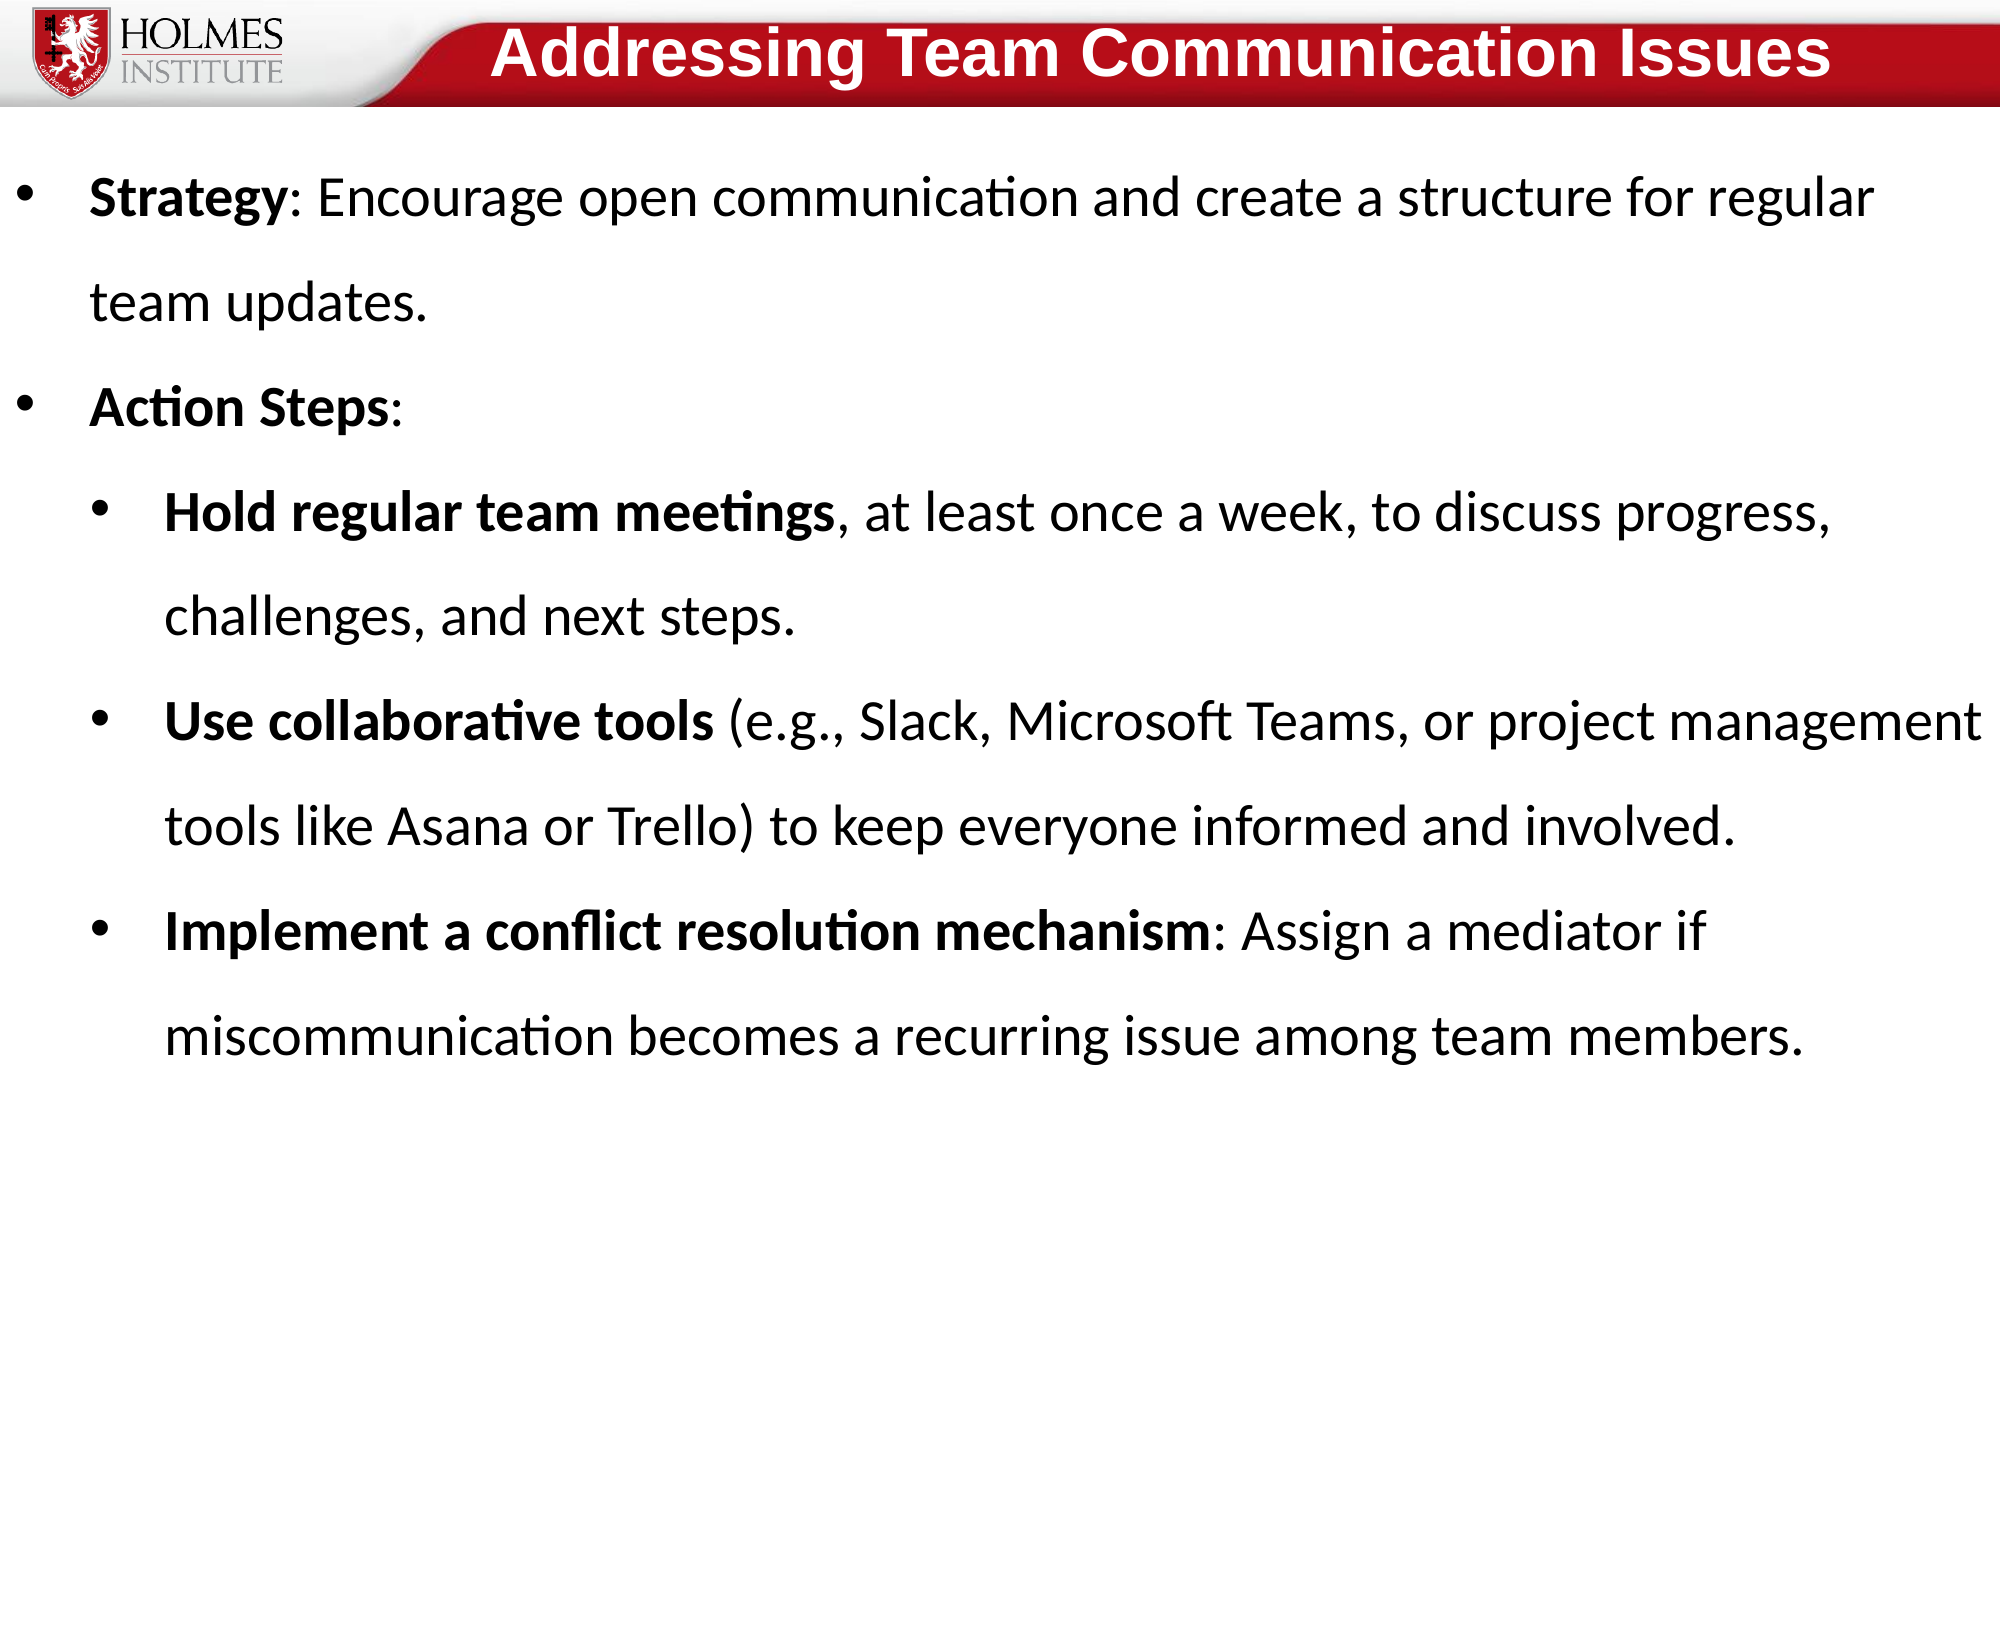

Addressing Team Communication Issues
Strategy: Encourage open communication and create a structure for regular team updates.
Action Steps:
Hold regular team meetings, at least once a week, to discuss progress, challenges, and next steps.
Use collaborative tools (e.g., Slack, Microsoft Teams, or project management tools like Asana or Trello) to keep everyone informed and involved.
Implement a conflict resolution mechanism: Assign a mediator if miscommunication becomes a recurring issue among team members.